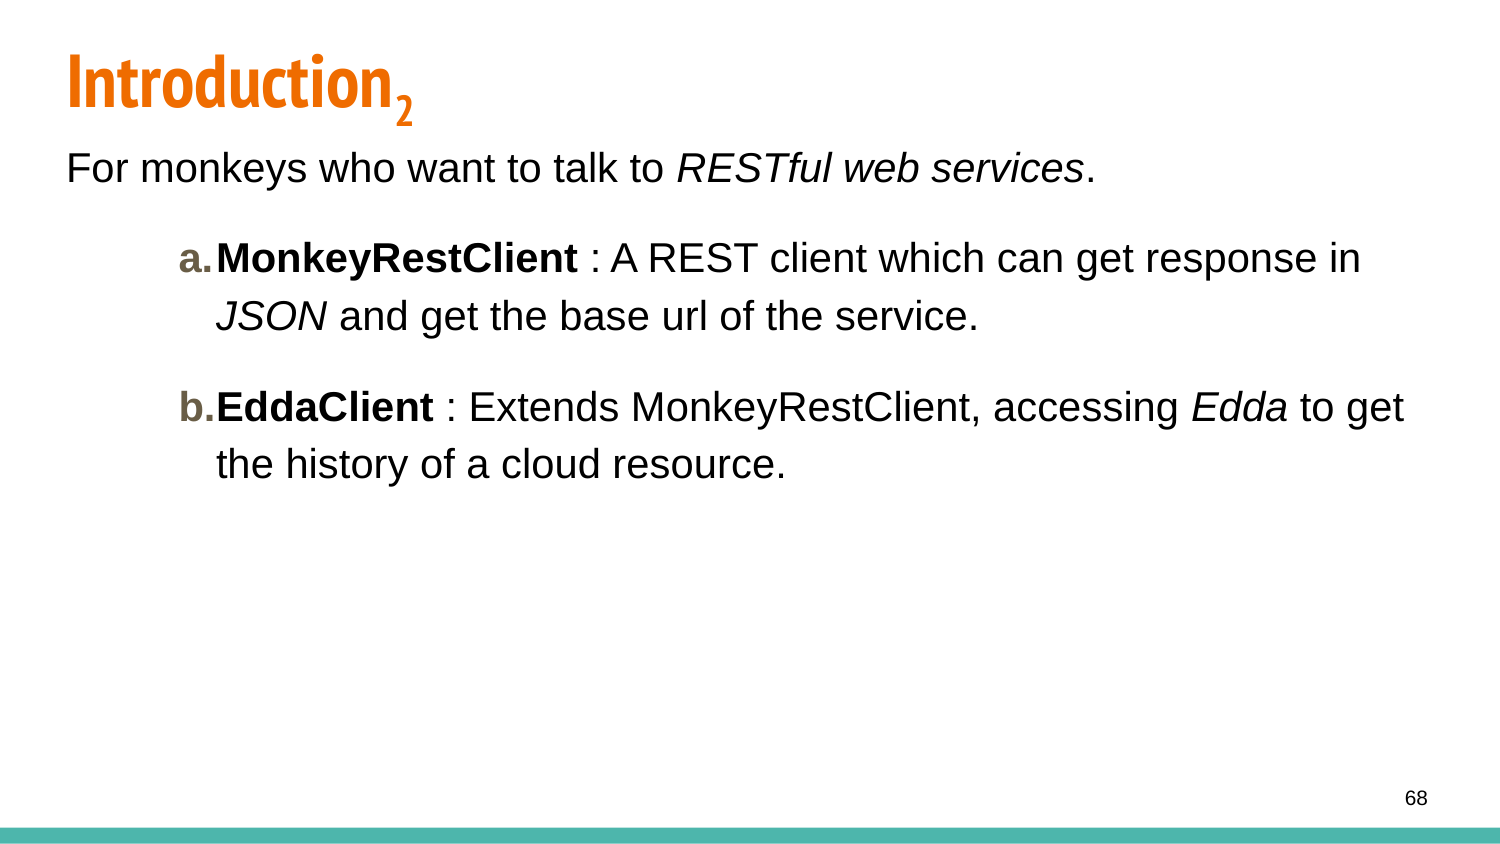

Introduction2
For monkeys who want to talk to RESTful web services.
MonkeyRestClient : A REST client which can get response in JSON and get the base url of the service.
EddaClient : Extends MonkeyRestClient, accessing Edda to get the history of a cloud resource.
68